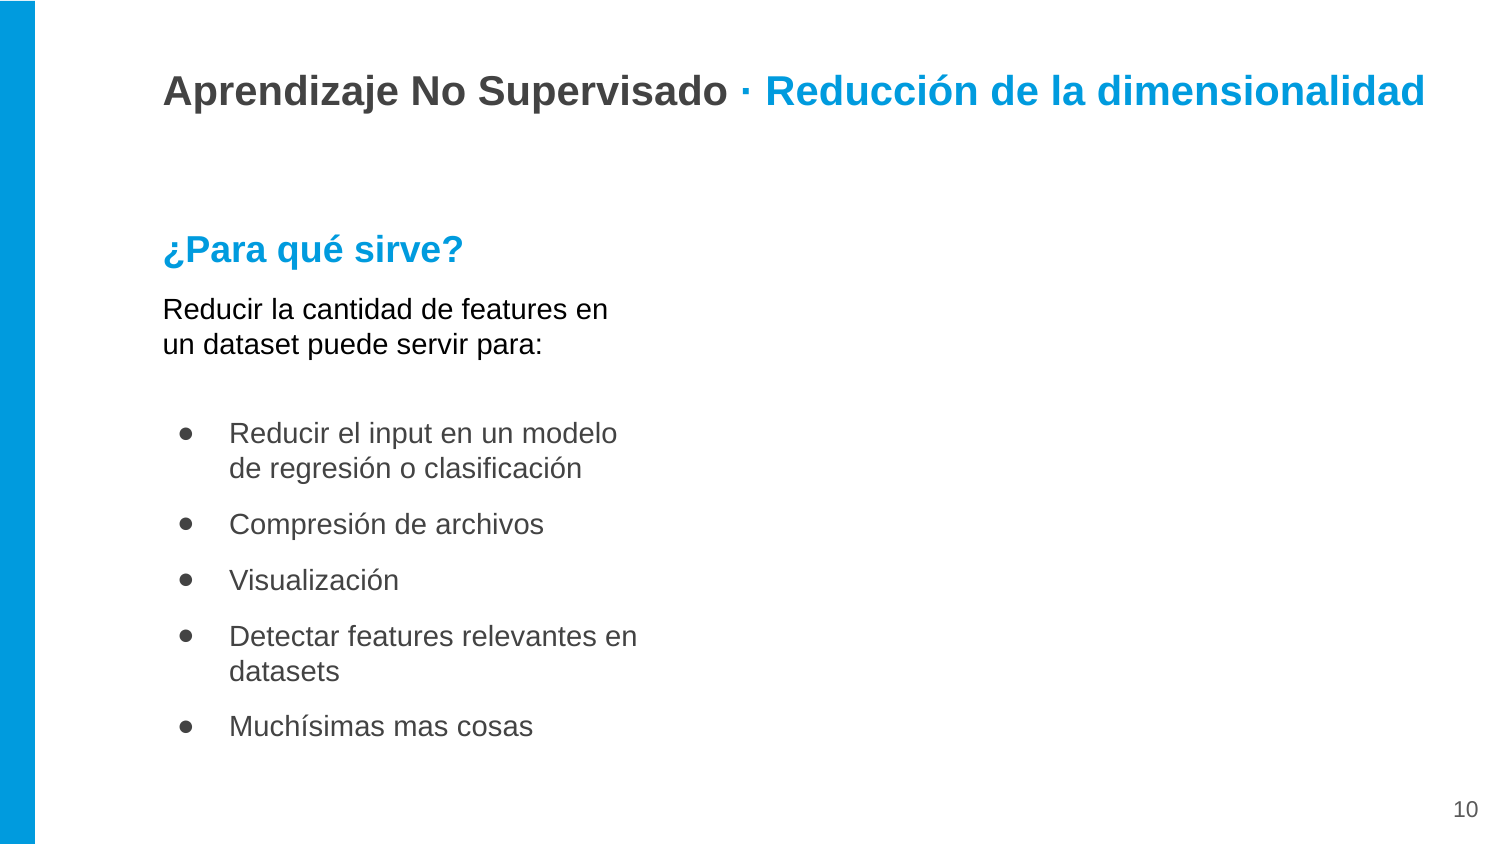

Aprendizaje No Supervisado · Reducción de la dimensionalidad
¿Para qué sirve?
Reducir la cantidad de features en un dataset puede servir para:

Reducir el input en un modelo de regresión o clasificación
Compresión de archivos
Visualización
Detectar features relevantes en datasets
Muchísimas mas cosas
10